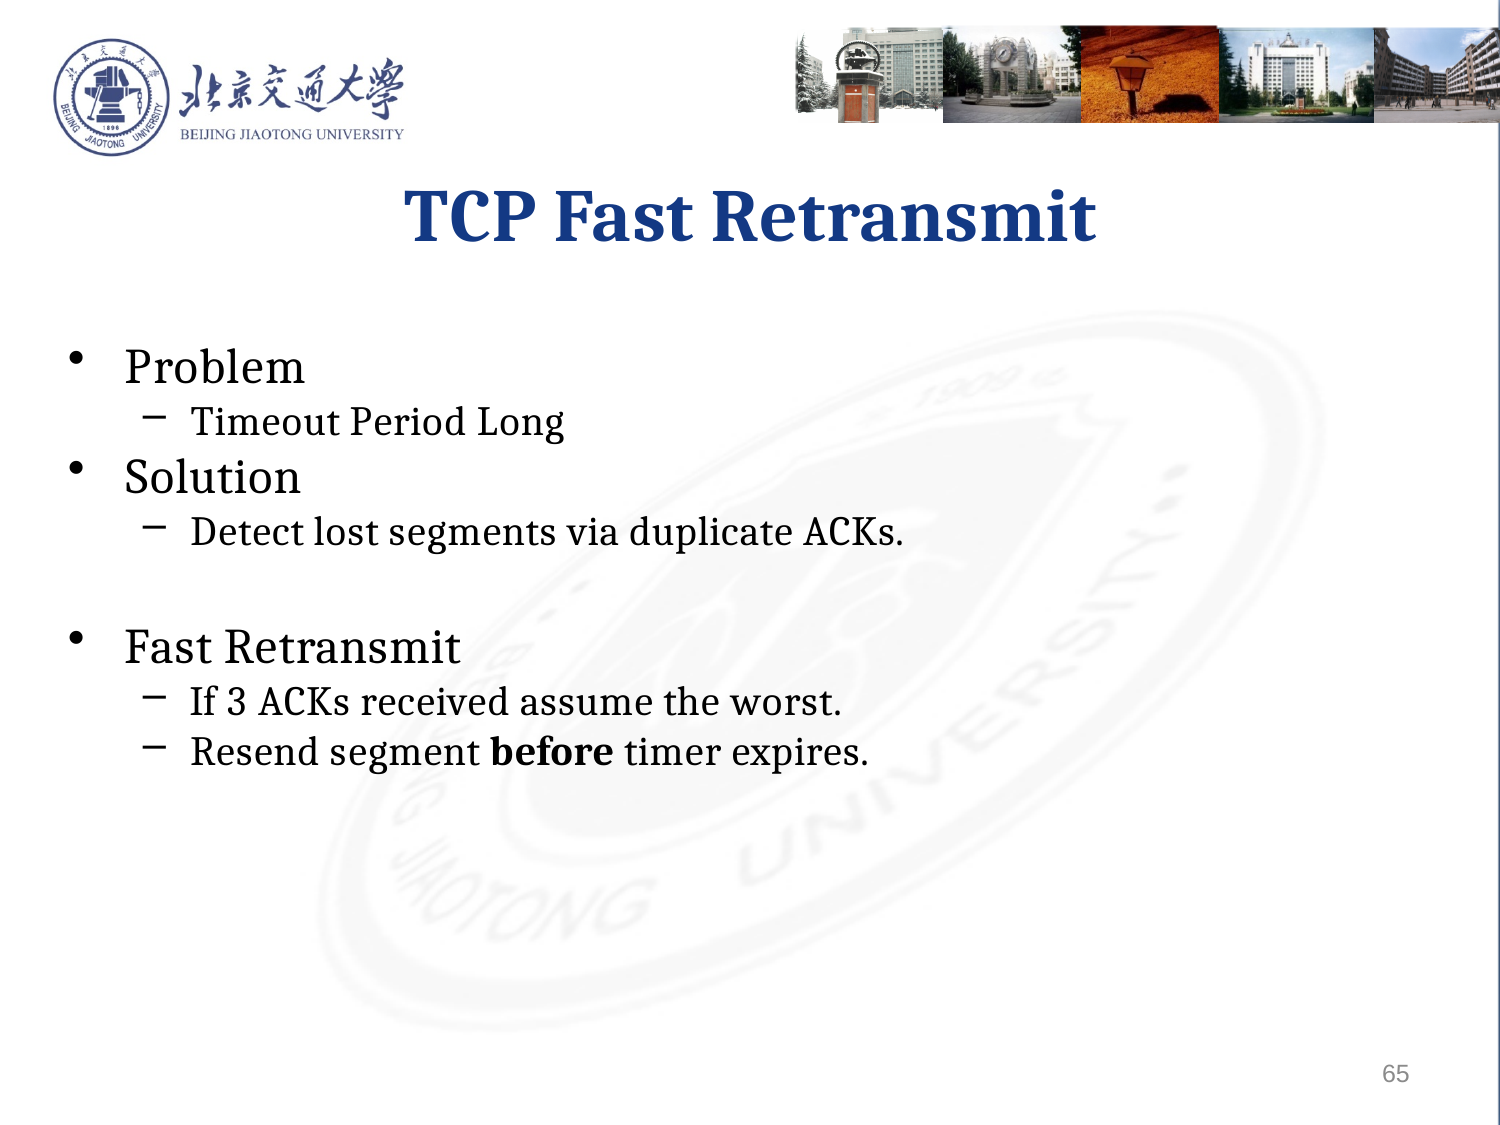

TCP Fast Retransmit
Problem
Timeout Period Long
Solution
Detect lost segments via duplicate ACKs.

Fast Retransmit
If 3 ACKs received assume the worst.
Resend segment before timer expires.
65